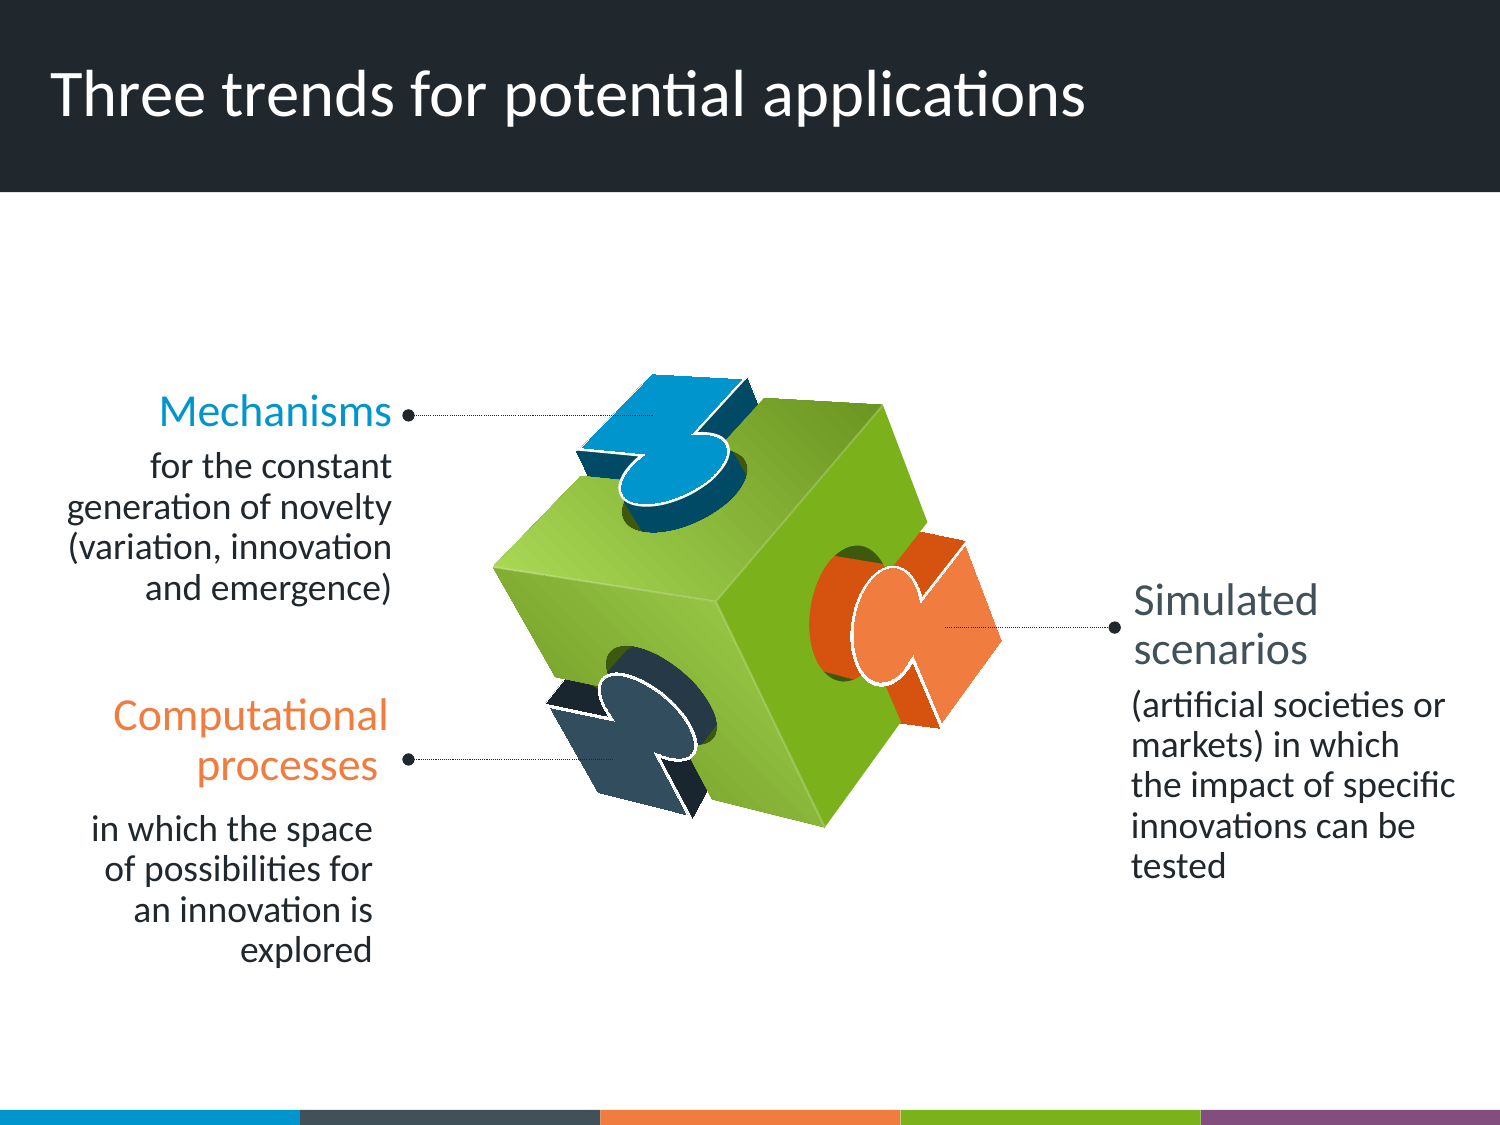

Three trends for potential applications

Mechanisms

for the constant generation of novelty (variation, innovation and emergence)

Simulated scenarios

(artificial societies or markets) in which the impact of specific innovations can be tested
Computational processes

in which the space of possibilities for an innovation is explored